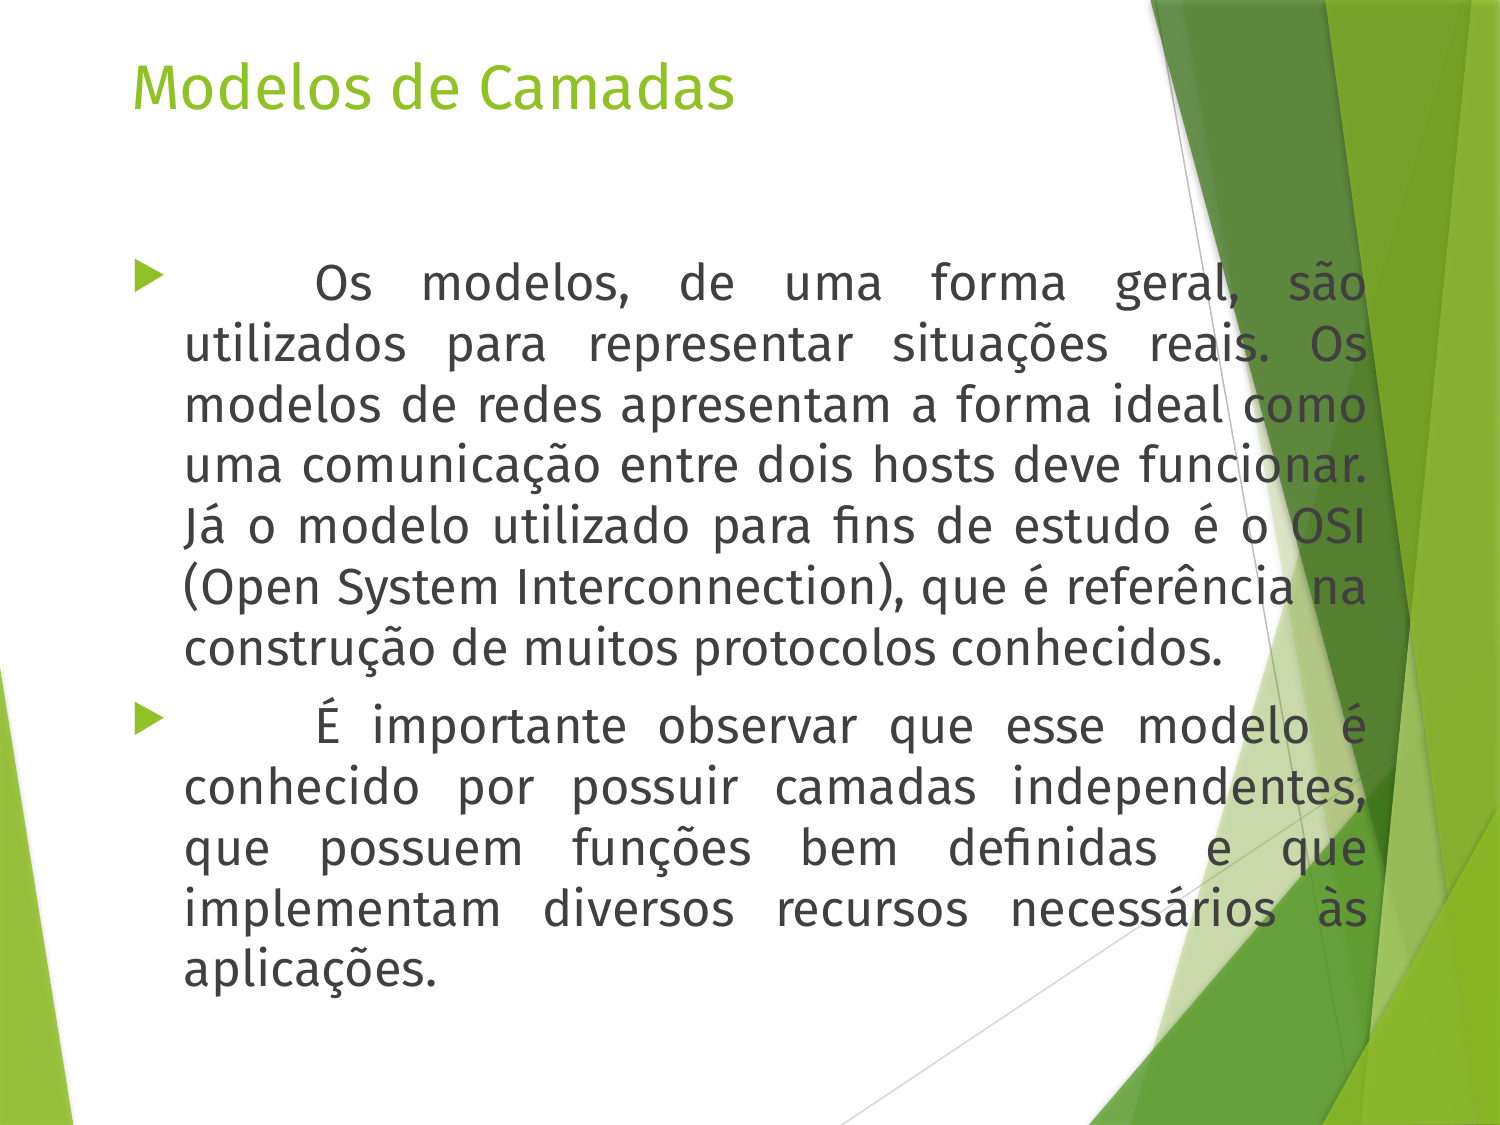

# Modelos de Camadas
	Os modelos, de uma forma geral, são utilizados para representar situações reais. Os modelos de redes apresentam a forma ideal como uma comunicação entre dois hosts deve funcionar. Já o modelo utilizado para fins de estudo é o OSI (Open System Interconnection), que é referência na construção de muitos protocolos conhecidos.
	É importante observar que esse modelo é conhecido por possuir camadas independentes, que possuem funções bem definidas e que implementam diversos recursos necessários às aplicações.